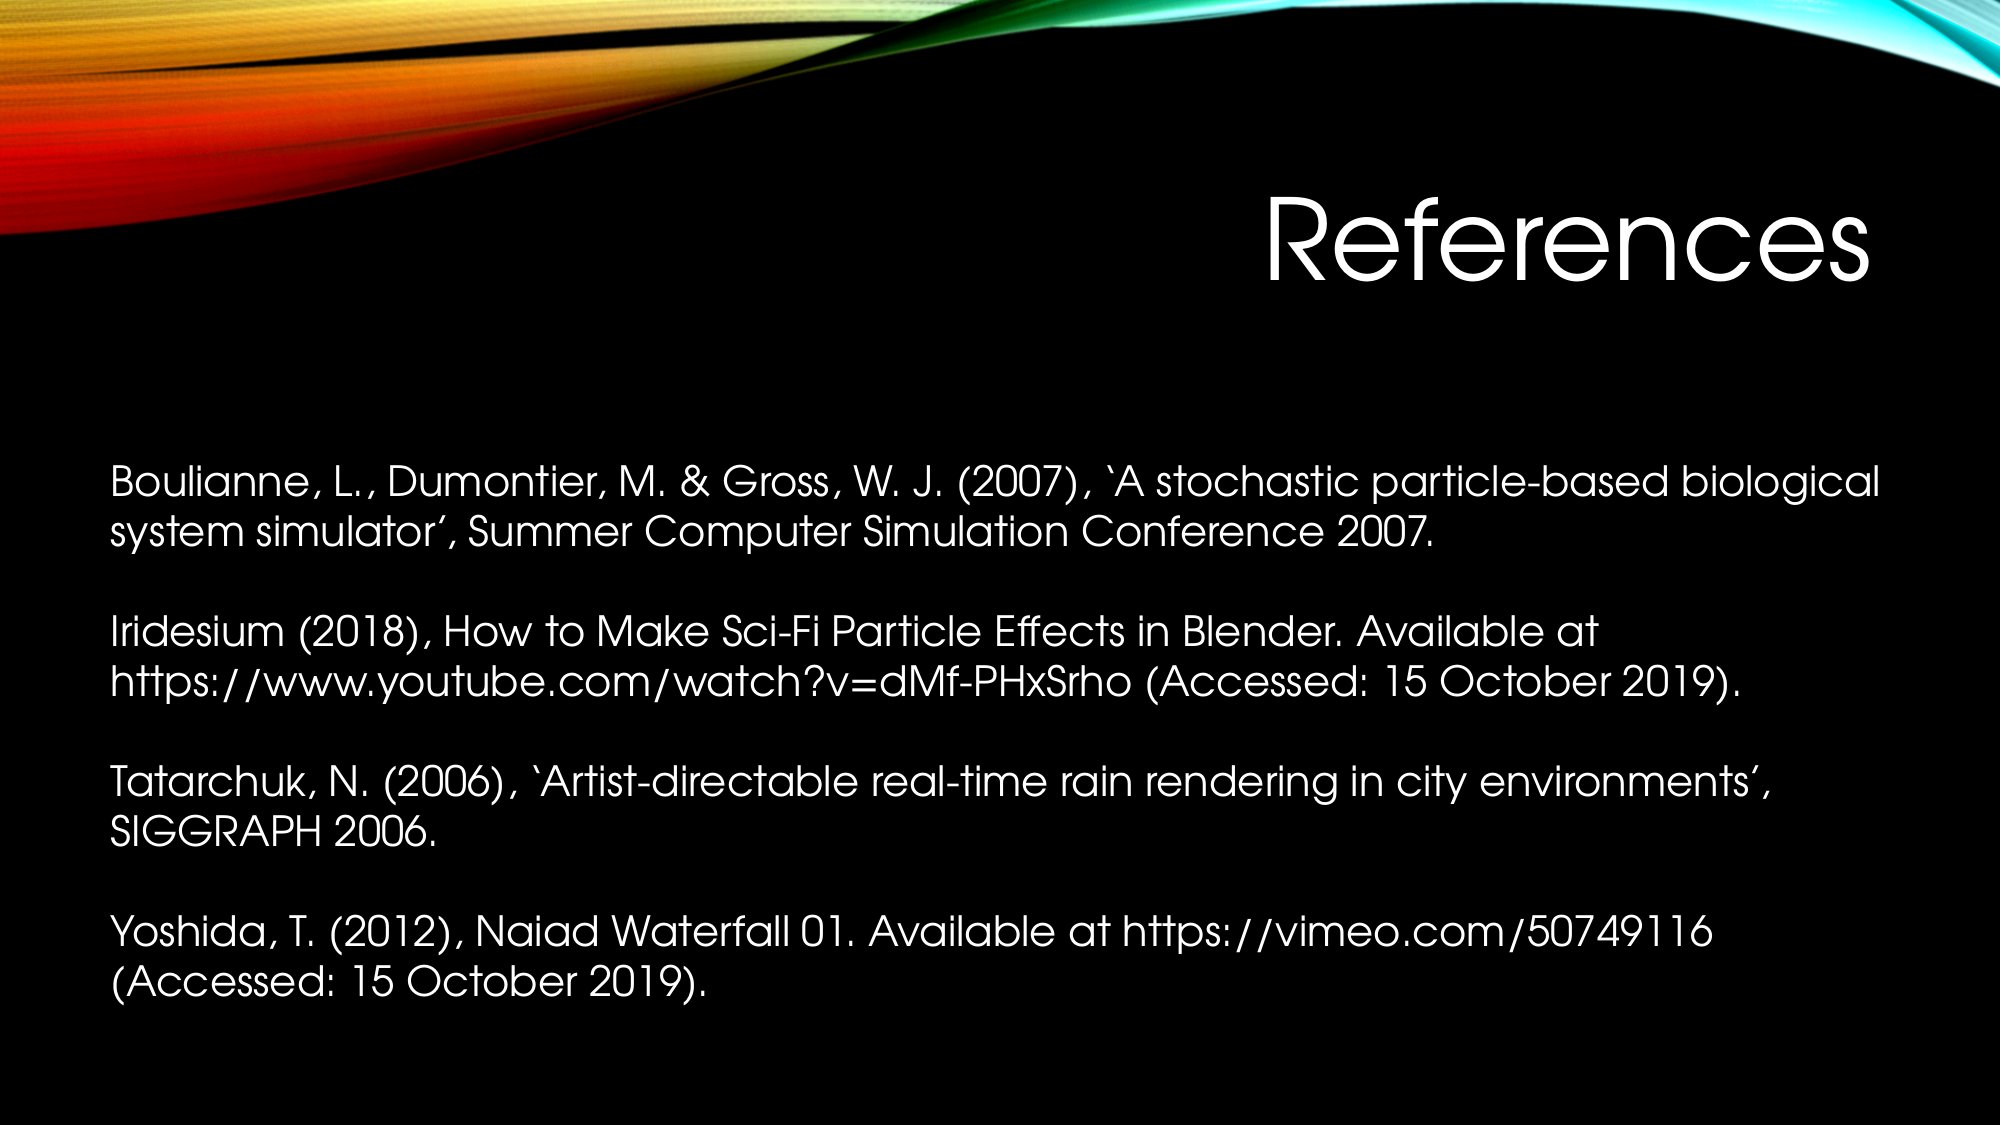

References
Boulianne, L., Dumontier, M. & Gross, W. J. (2007), ‘A stochastic particle-based biological system simulator’, Summer Computer Simulation Conference 2007.

Iridesium (2018), How to Make Sci-Fi Particle Effects in Blender. Available at https://www.youtube.com/watch?v=dMf-PHxSrho (Accessed: 15 October 2019).

Tatarchuk, N. (2006), ‘Artist-directable real-time rain rendering in city environments’, SIGGRAPH 2006.

Yoshida, T. (2012), Naiad Waterfall 01. Available at https://vimeo.com/50749116 (Accessed: 15 October 2019).